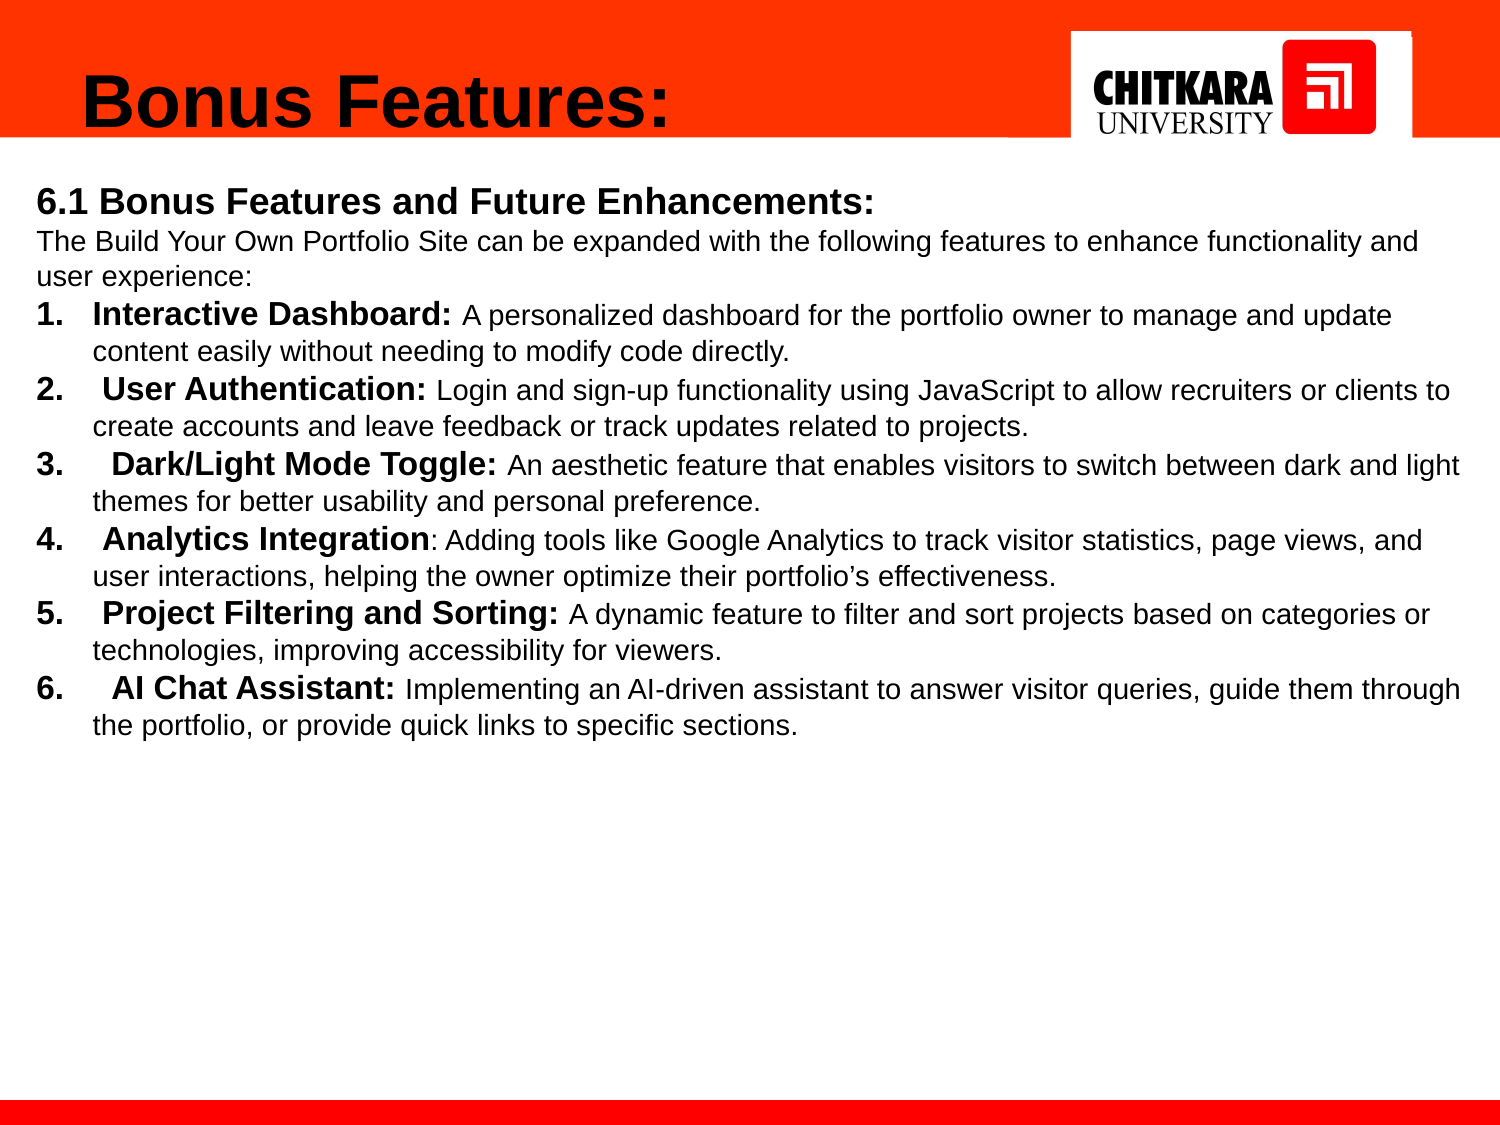

Bonus Features:
6.1 Bonus Features and Future Enhancements:
The Build Your Own Portfolio Site can be expanded with the following features to enhance functionality and user experience:
Interactive Dashboard: A personalized dashboard for the portfolio owner to manage and update content easily without needing to modify code directly.
 User Authentication: Login and sign-up functionality using JavaScript to allow recruiters or clients to create accounts and leave feedback or track updates related to projects.
  Dark/Light Mode Toggle: An aesthetic feature that enables visitors to switch between dark and light themes for better usability and personal preference.
 Analytics Integration: Adding tools like Google Analytics to track visitor statistics, page views, and user interactions, helping the owner optimize their portfolio’s effectiveness.
 Project Filtering and Sorting: A dynamic feature to filter and sort projects based on categories or technologies, improving accessibility for viewers.
  AI Chat Assistant: Implementing an AI-driven assistant to answer visitor queries, guide them through the portfolio, or provide quick links to specific sections.